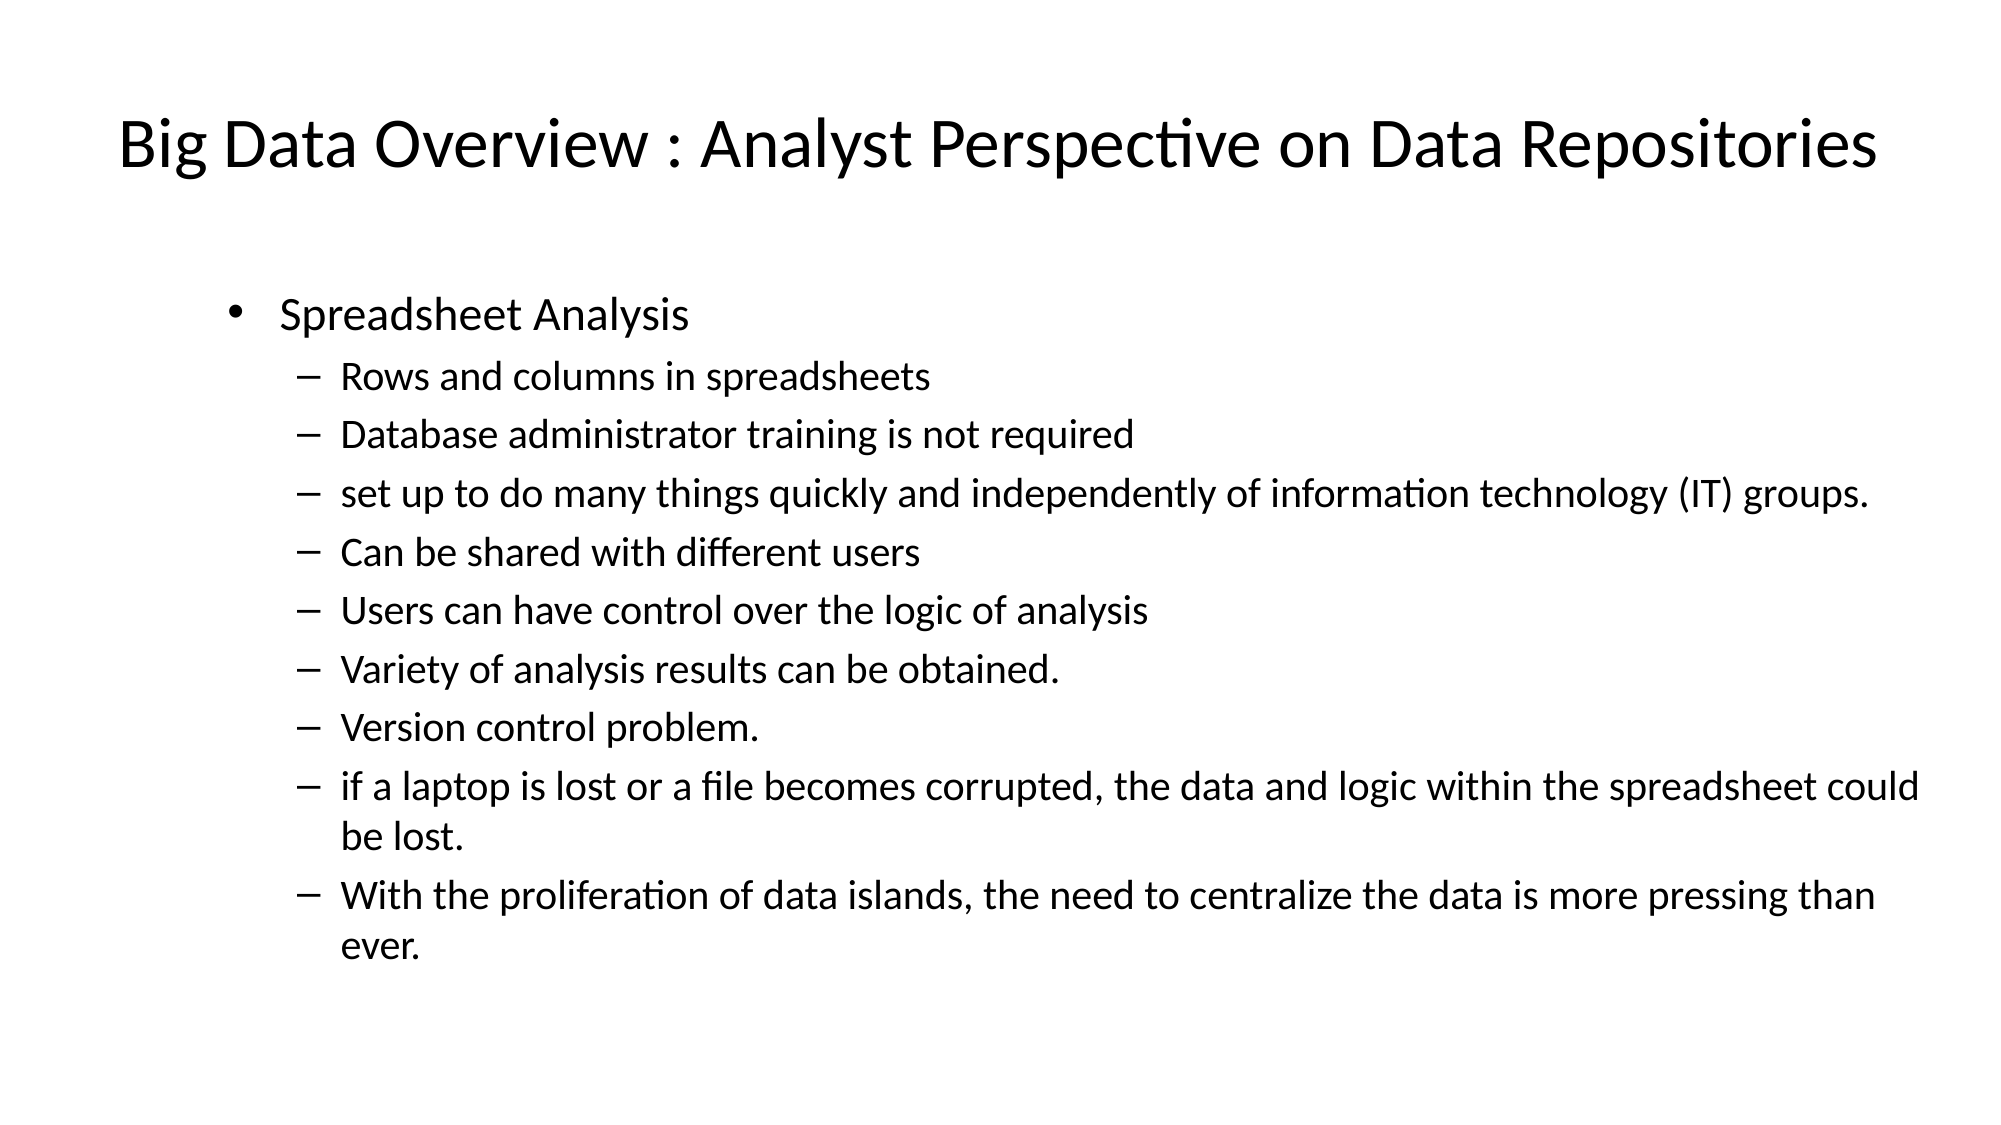

# Big Data Overview : Analyst Perspective on Data Repositories
Spreadsheet Analysis
Rows and columns in spreadsheets
Database administrator training is not required
set up to do many things quickly and independently of information technology (IT) groups.
Can be shared with different users
Users can have control over the logic of analysis
Variety of analysis results can be obtained.
Version control problem.
if a laptop is lost or a file becomes corrupted, the data and logic within the spreadsheet could be lost.
With the proliferation of data islands, the need to centralize the data is more pressing than ever.